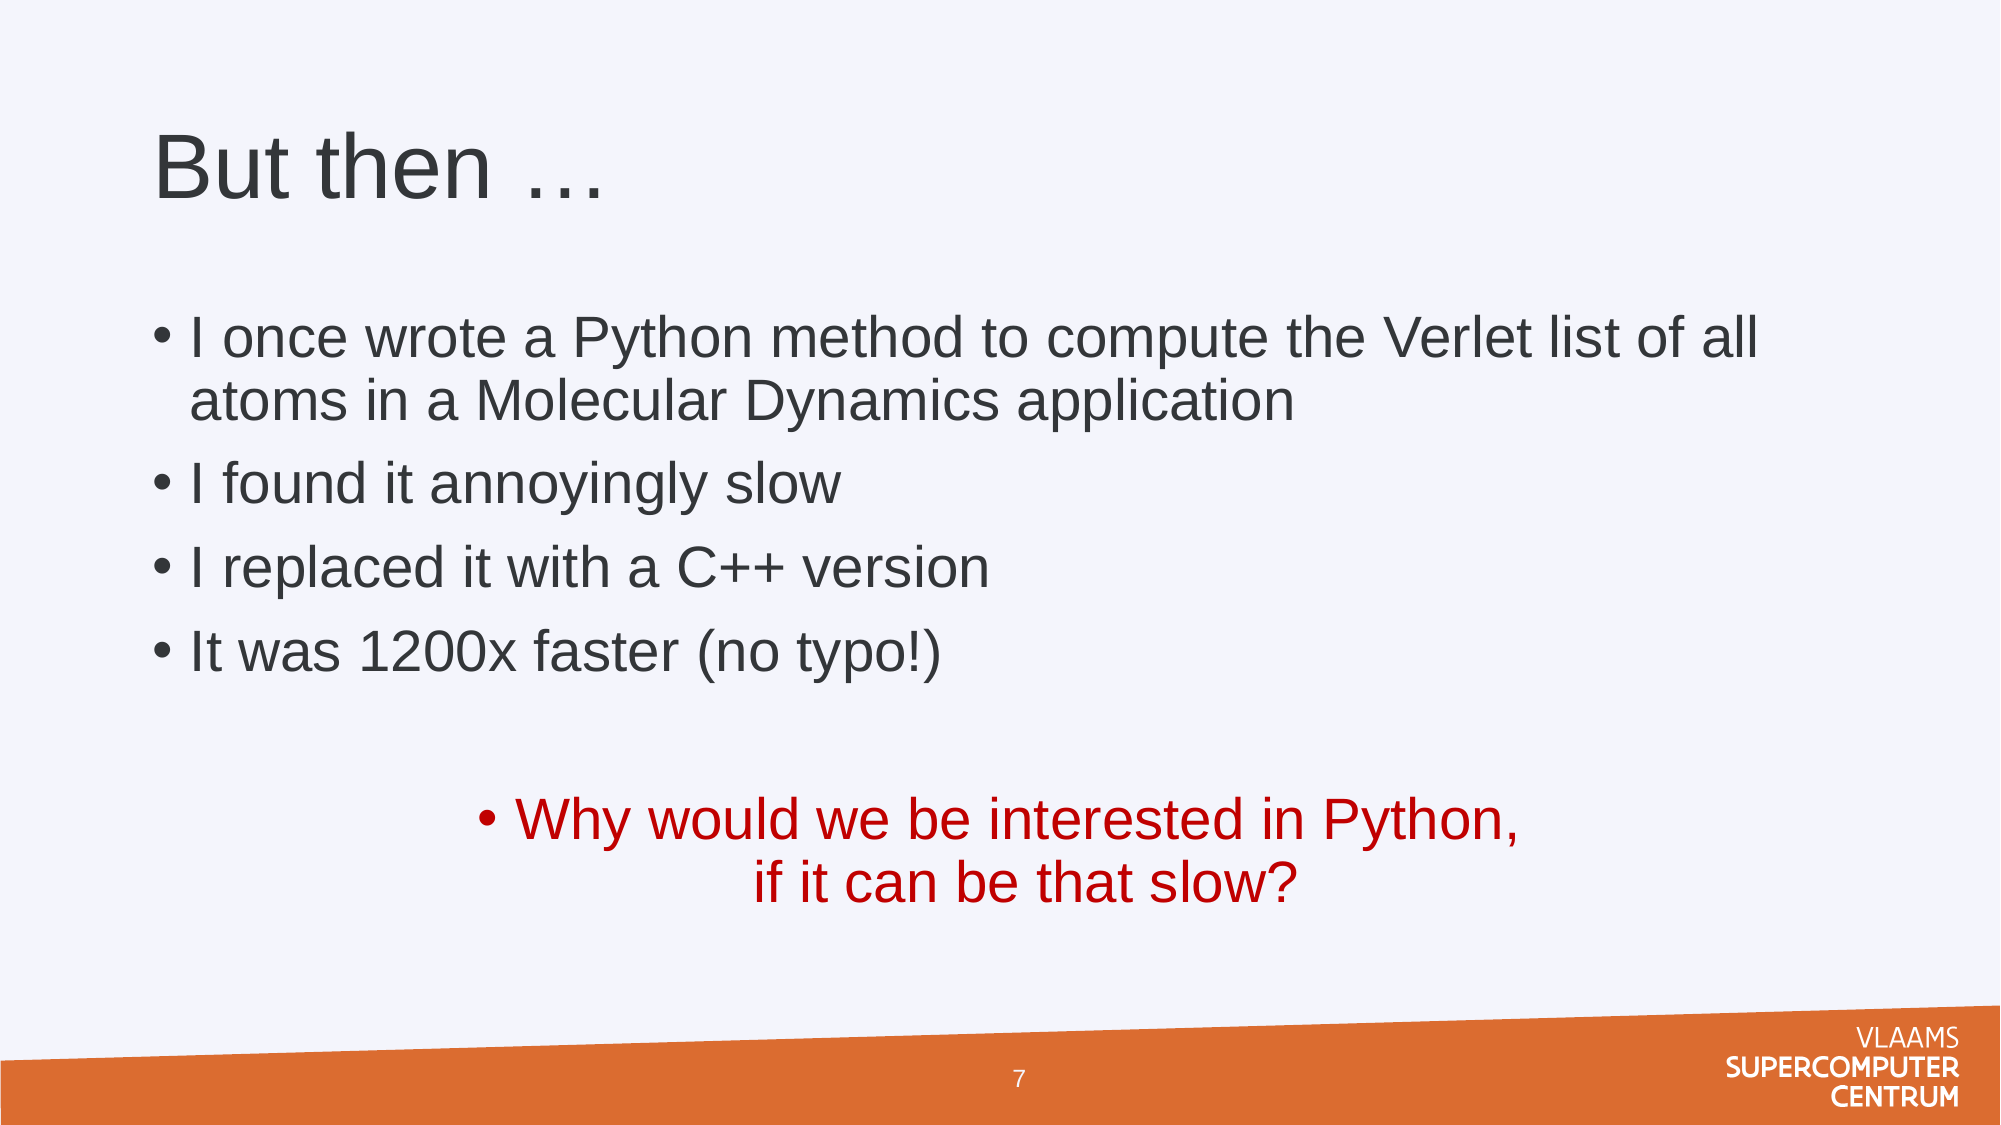

# But then …
I once wrote a Python method to compute the Verlet list of all atoms in a Molecular Dynamics application
I found it annoyingly slow
I replaced it with a C++ version
It was 1200x faster (no typo!)

Why would we be interested in Python,
 if it can be that slow?

7